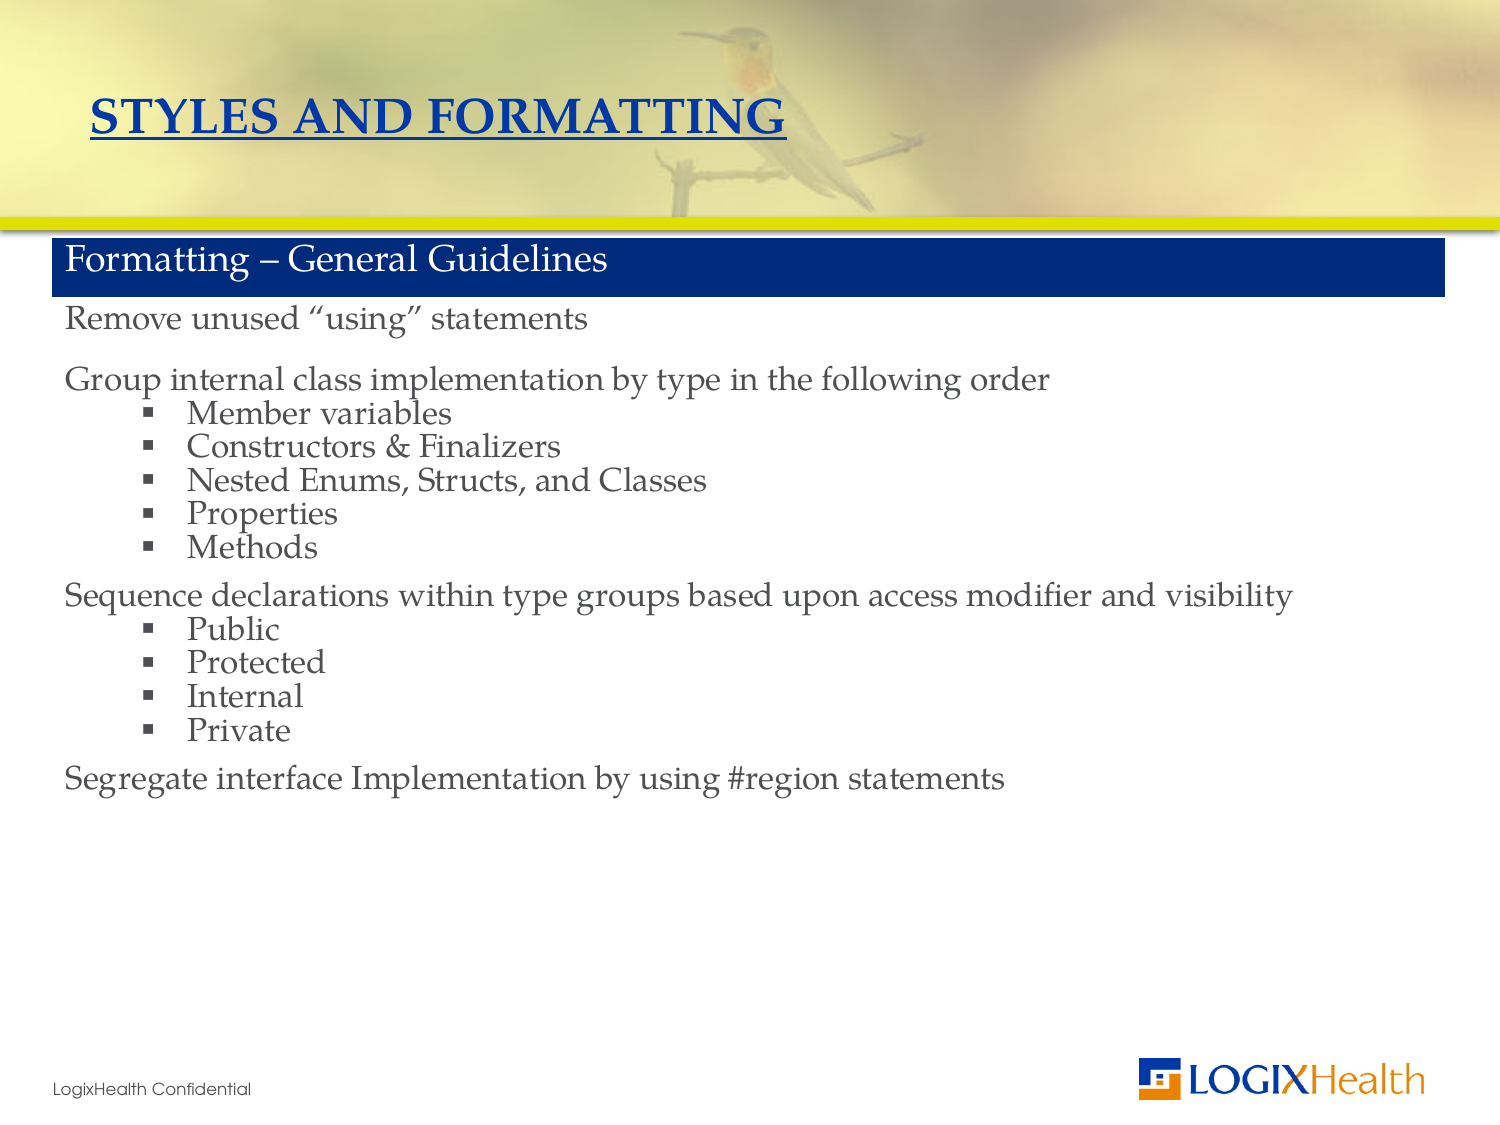

# Styles and Formatting
| Formatting – General Guidelines |
| --- |
| Remove unused “using” statements |
| Group internal class implementation by type in the following order Member variables Constructors & Finalizers Nested Enums, Structs, and Classes Properties Methods |
| Sequence declarations within type groups based upon access modifier and visibility Public Protected Internal Private |
| Segregate interface Implementation by using #region statements |